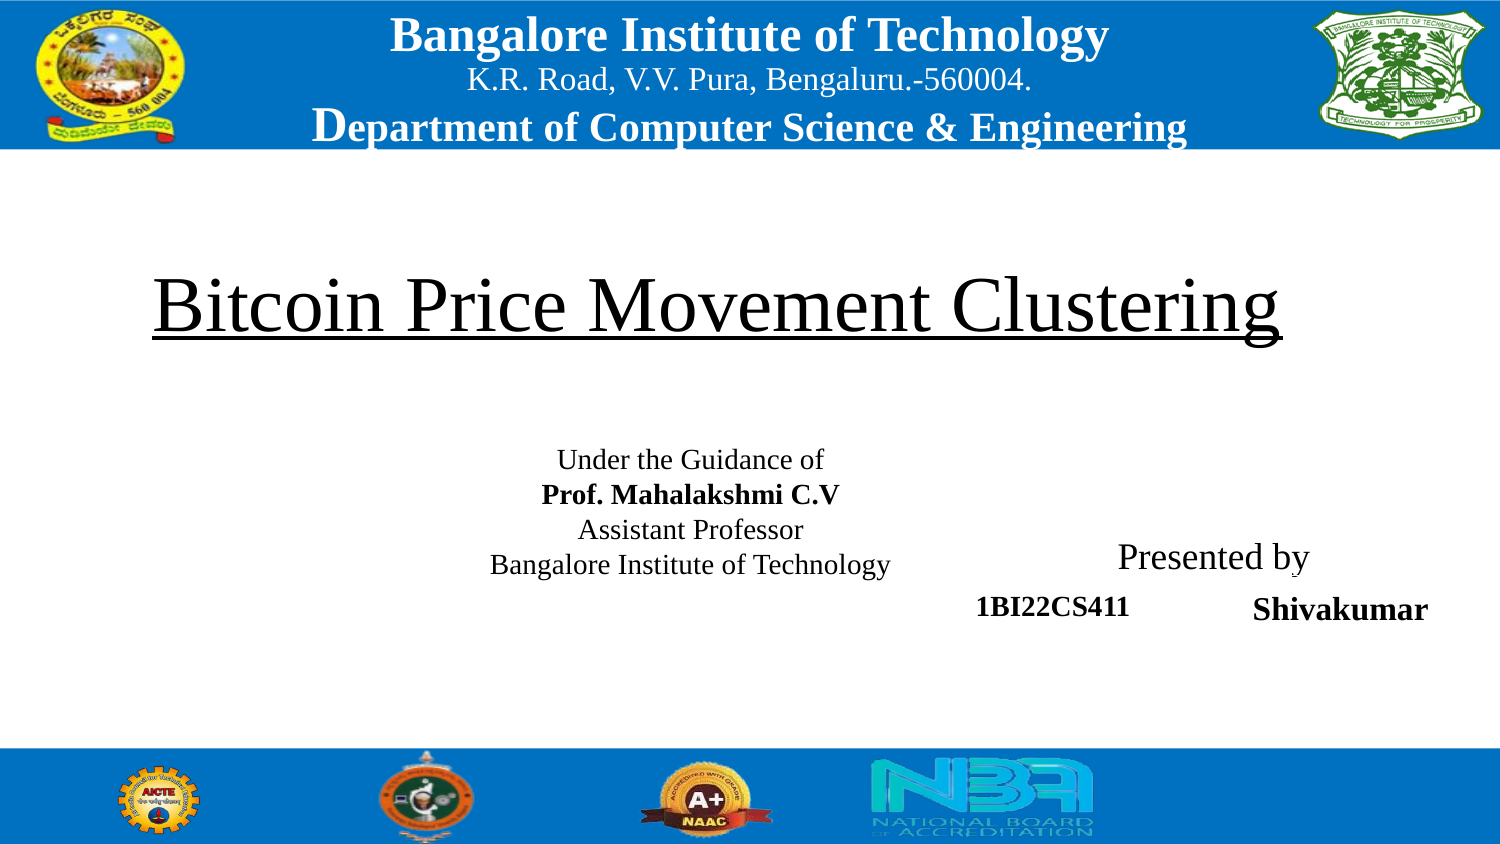

# Bitcoin Price Movement Clustering
Under the Guidance of
Prof. Mahalakshmi C.V
Assistant Professor
Bangalore Institute of Technology
        Presented by
| 1BI22CS411 | Shivakumar |
| --- | --- |
|  |  |